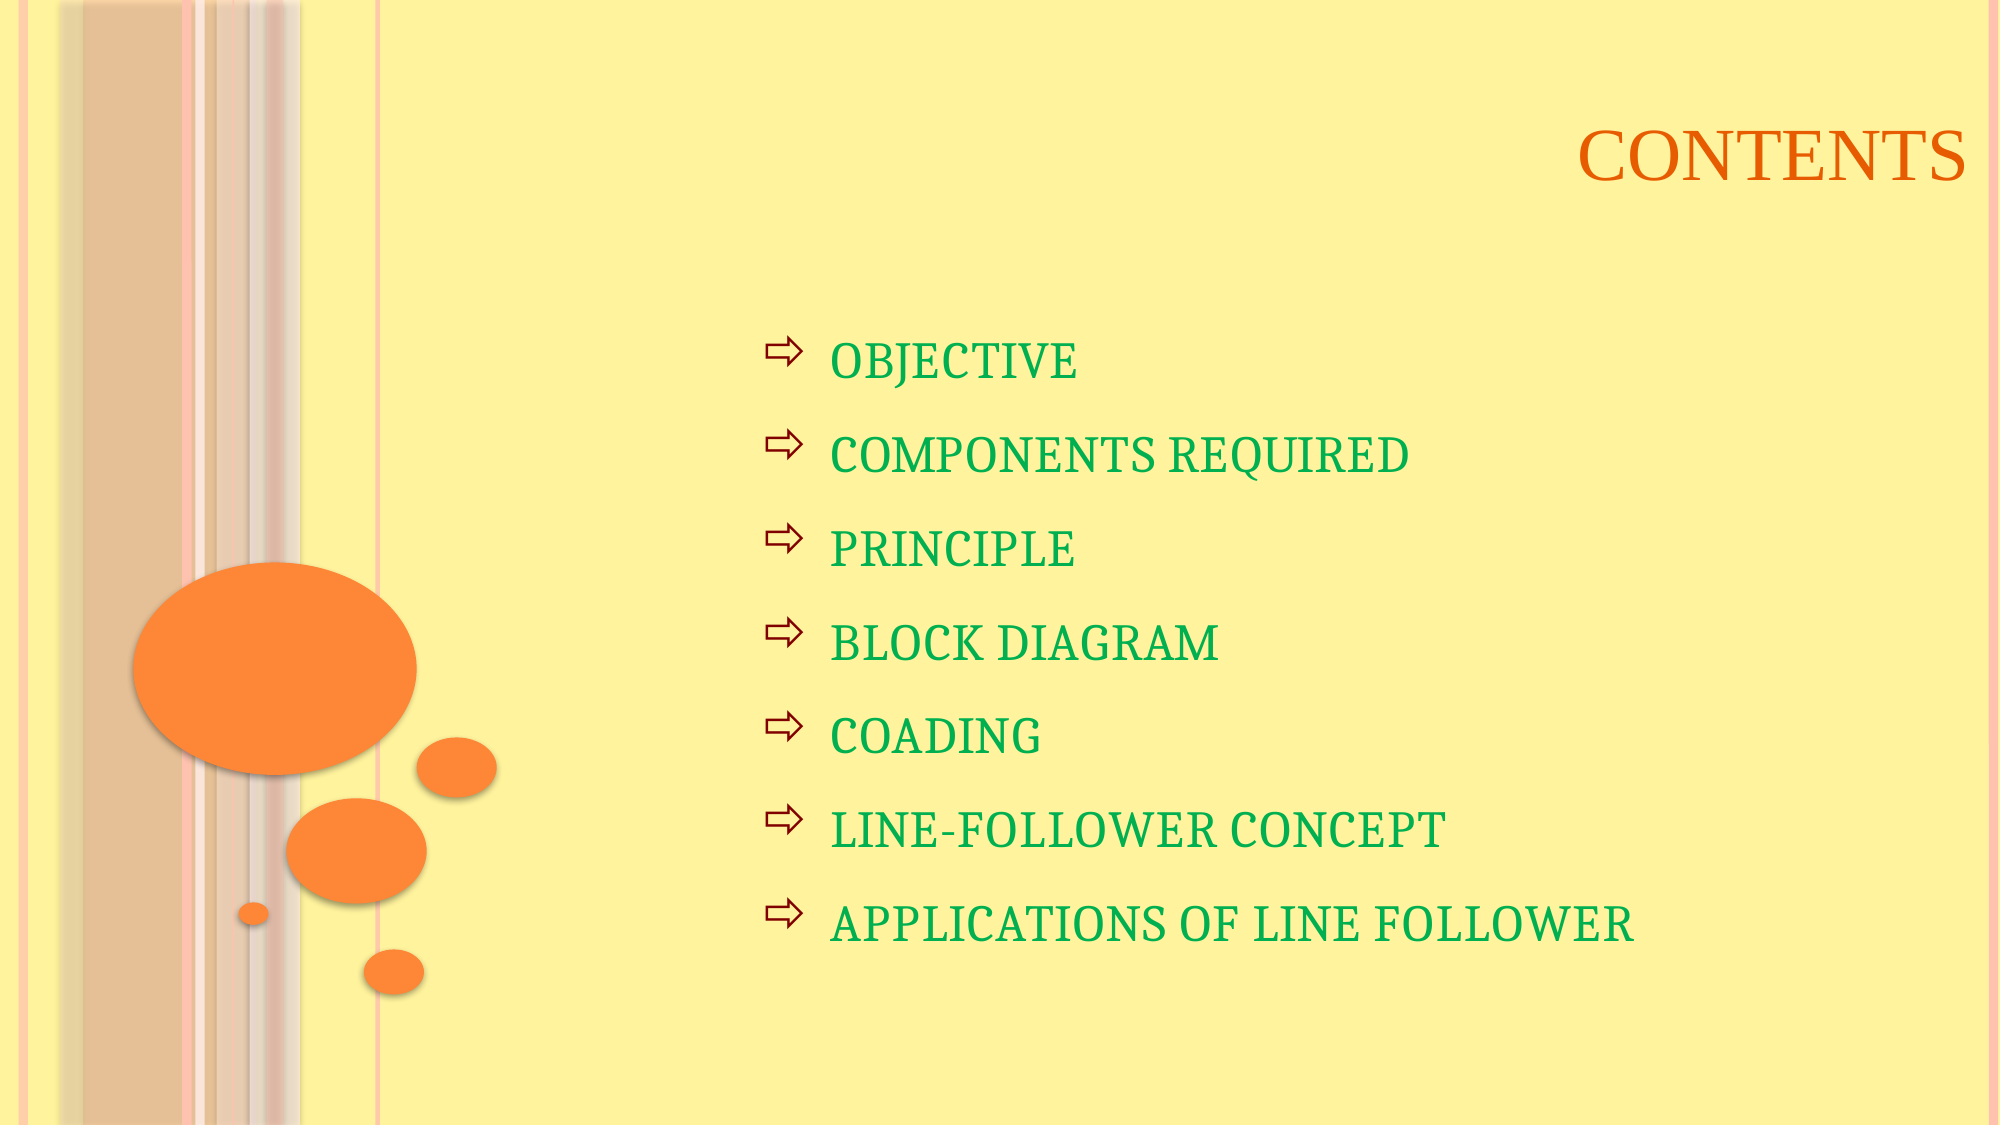

CONTENTS
 OBJECTIVE
 COMPONENTS REQUIRED
 PRINCIPLE
 BLOCK DIAGRAM
 COADING
 LINE-FOLLOWER CONCEPT
 APPLICATIONS OF LINE FOLLOWER